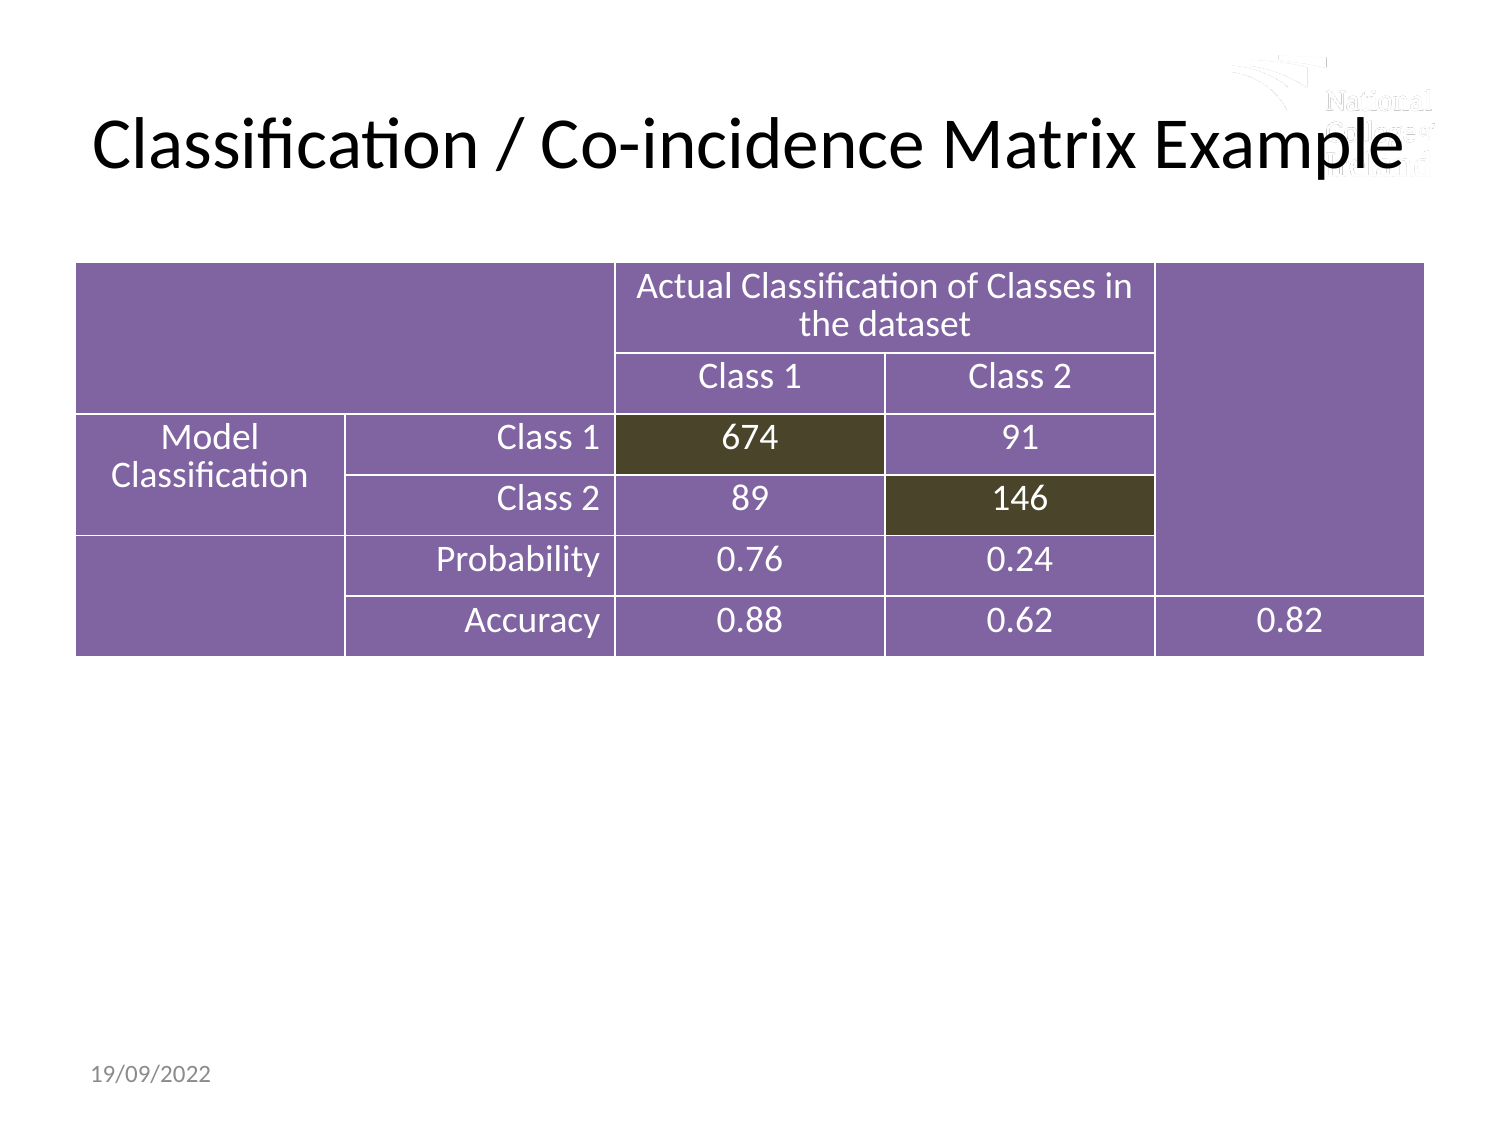

# Classification / Co-incidence Matrix Example
|  |  | Actual Classification of Classes in the dataset |  |  |
| --- | --- | --- | --- | --- |
|  |  | Class 1 | Class 2 |  |
| Model Classification | Class 1 | 674 | 91 |  |
|  | Class 2 | 89 | 146 |  |
|  | Probability | 0.76 | 0.24 |  |
|  | Accuracy | 0.88 | 0.62 | 0.82 |
True Positive Rate: 88%; True Negative Rate: 62%
So we are better at identifying positives than negatives

Overall accuracy: 82%

Notice a disparity in the number of TPs and TNs – we will capture this later

19/09/2022